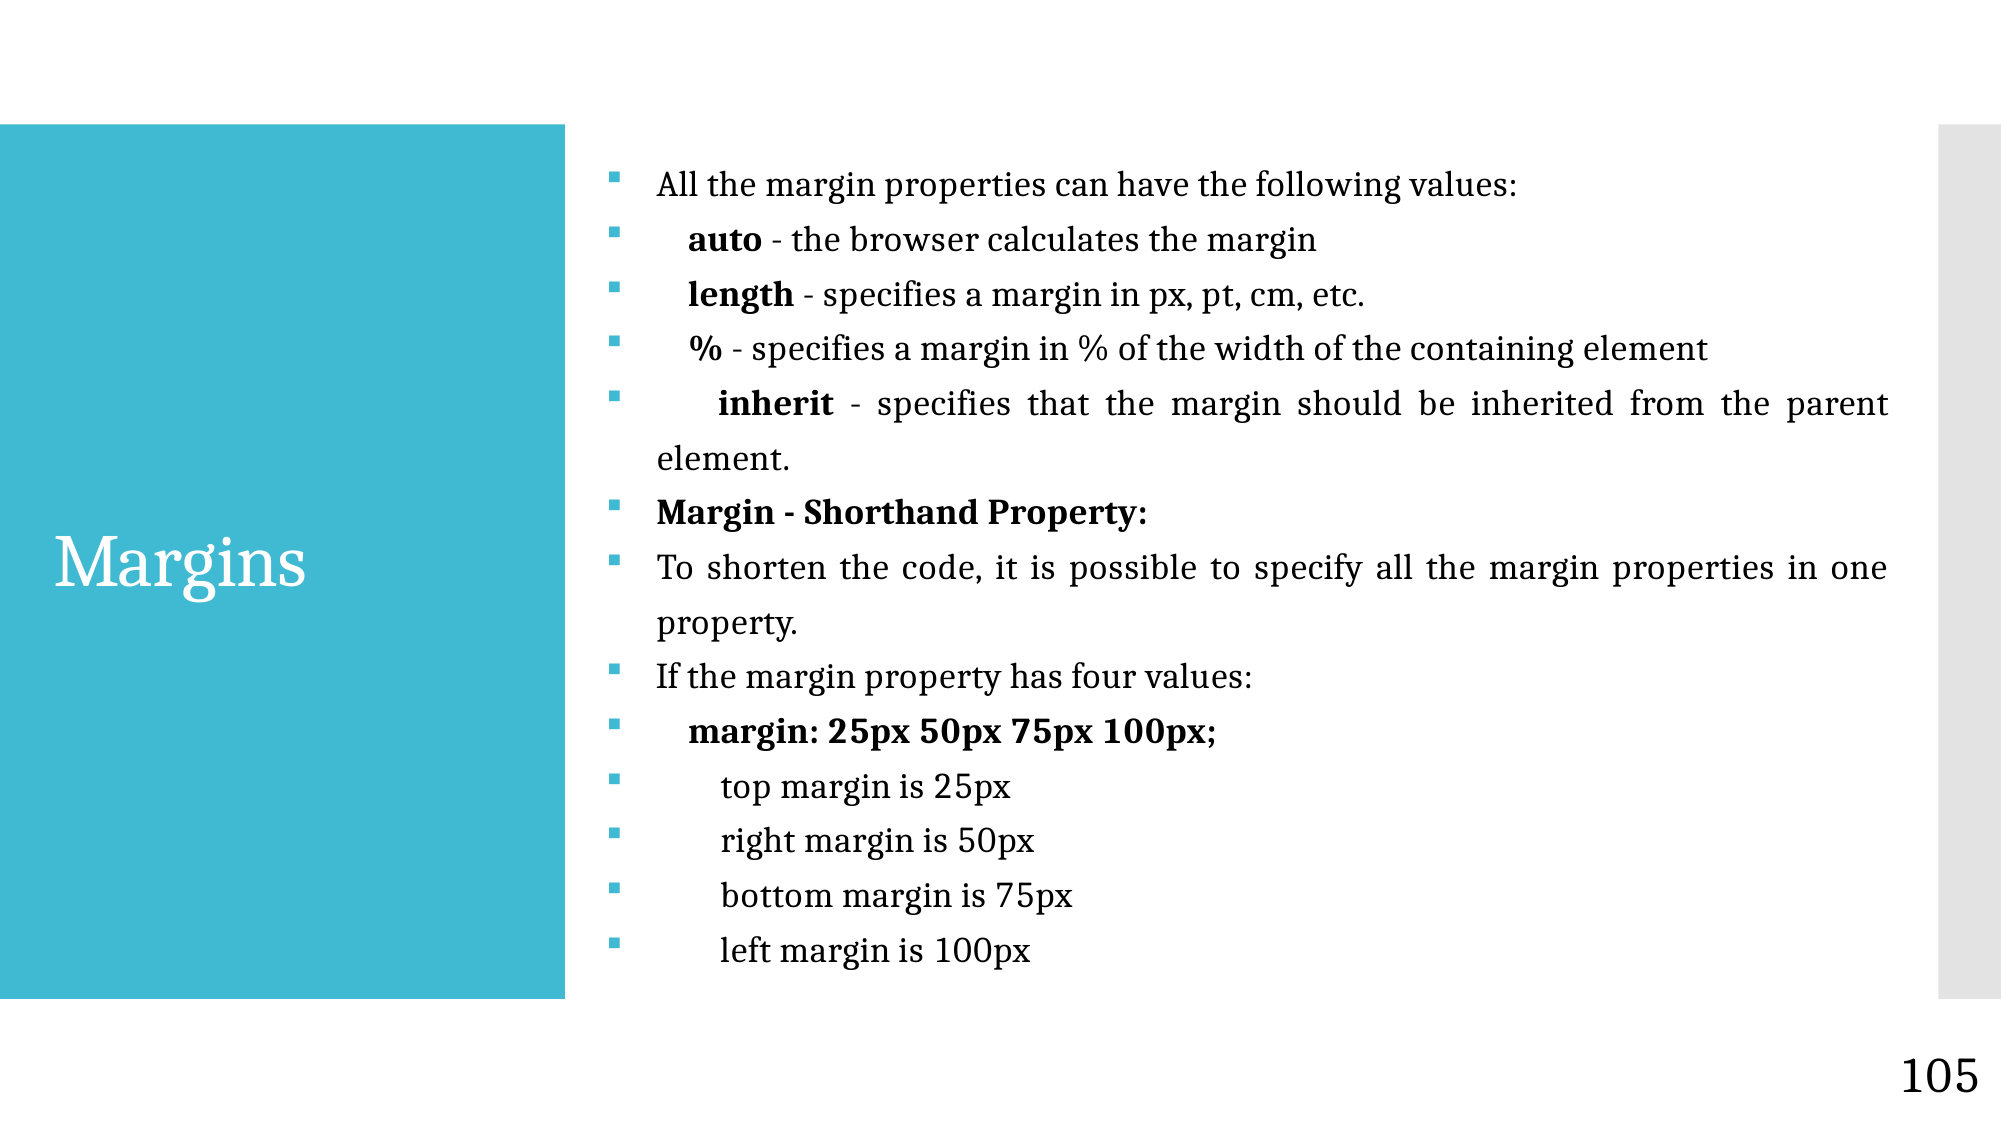

All the margin properties can have the following values:
    auto - the browser calculates the margin
    length - specifies a margin in px, pt, cm, etc.
    % - specifies a margin in % of the width of the containing element
    inherit - specifies that the margin should be inherited from the parent element.
Margin - Shorthand Property:
To shorten the code, it is possible to specify all the margin properties in one property.
If the margin property has four values:
    margin: 25px 50px 75px 100px;
        top margin is 25px
        right margin is 50px
        bottom margin is 75px
        left margin is 100px

# Margins
105